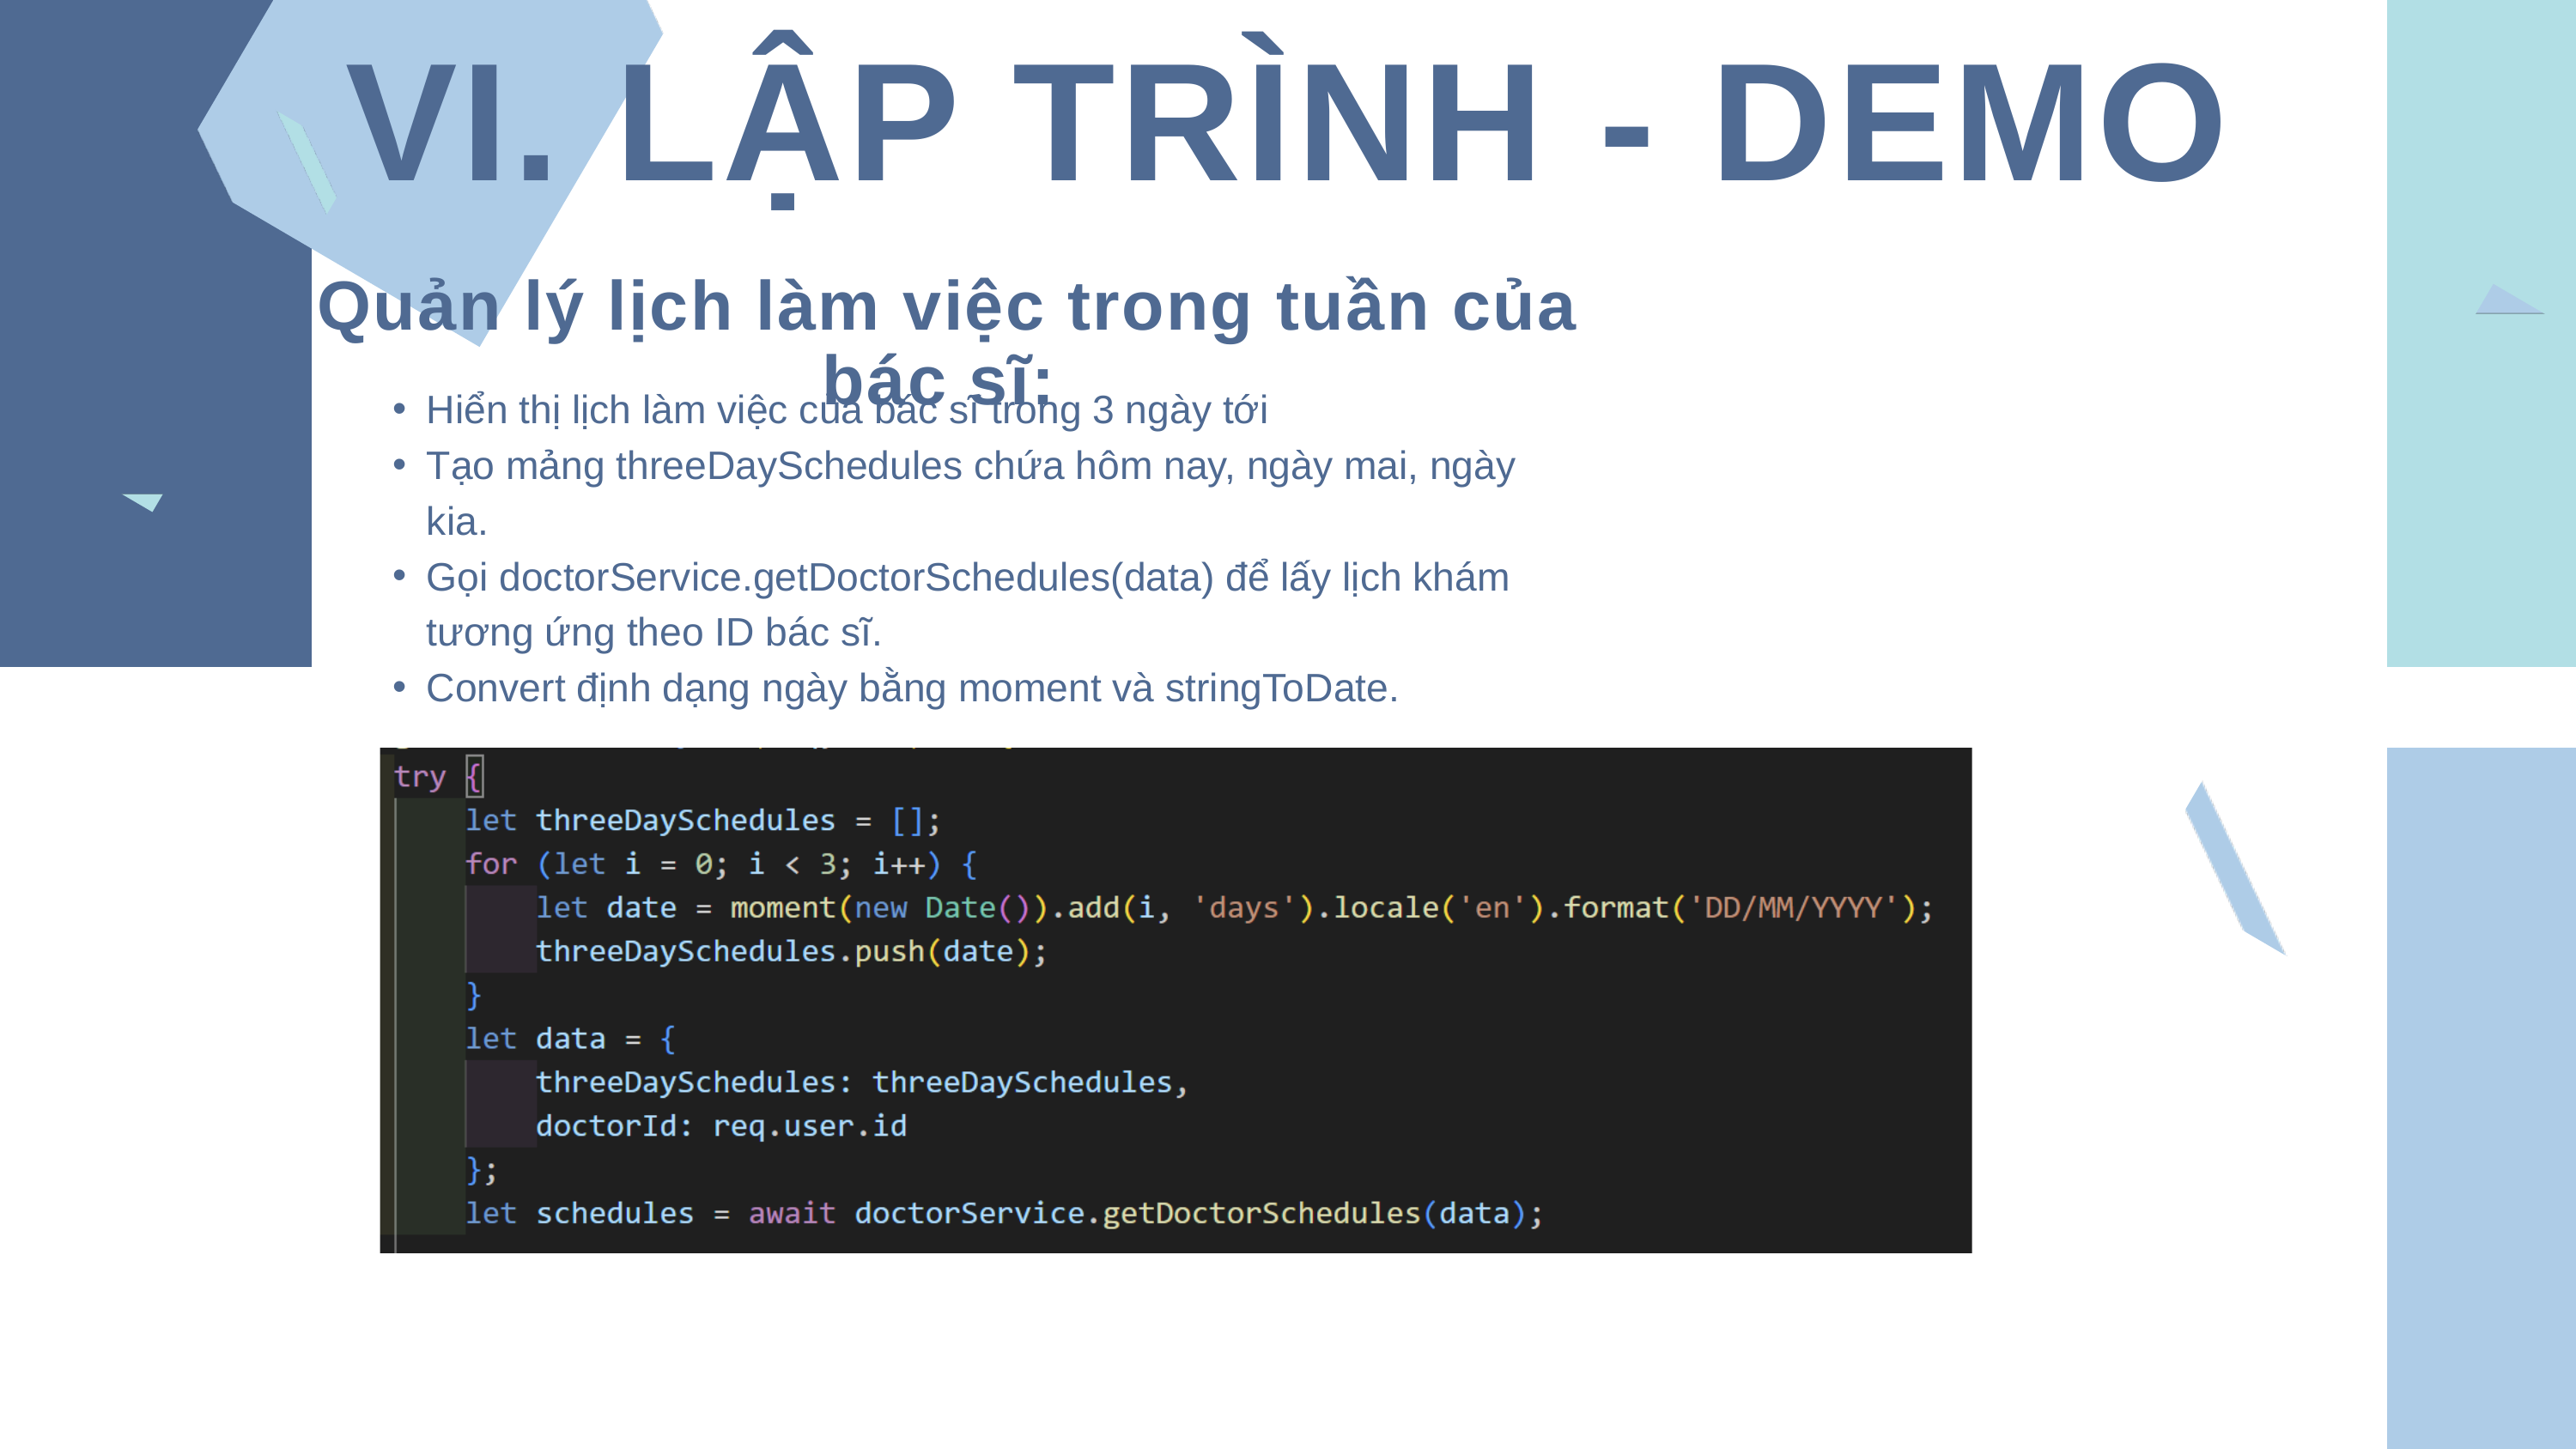

VI. LẬP TRÌNH - DEMO

Quản lý lịch làm việc trong tuần của bác sĩ:
Hiển thị lịch làm việc của bác sĩ trong 3 ngày tới
Tạo mảng threeDaySchedules chứa hôm nay, ngày mai, ngày kia.
Gọi doctorService.getDoctorSchedules(data) để lấy lịch khám tương ứng theo ID bác sĩ.
Convert định dạng ngày bằng moment và stringToDate.